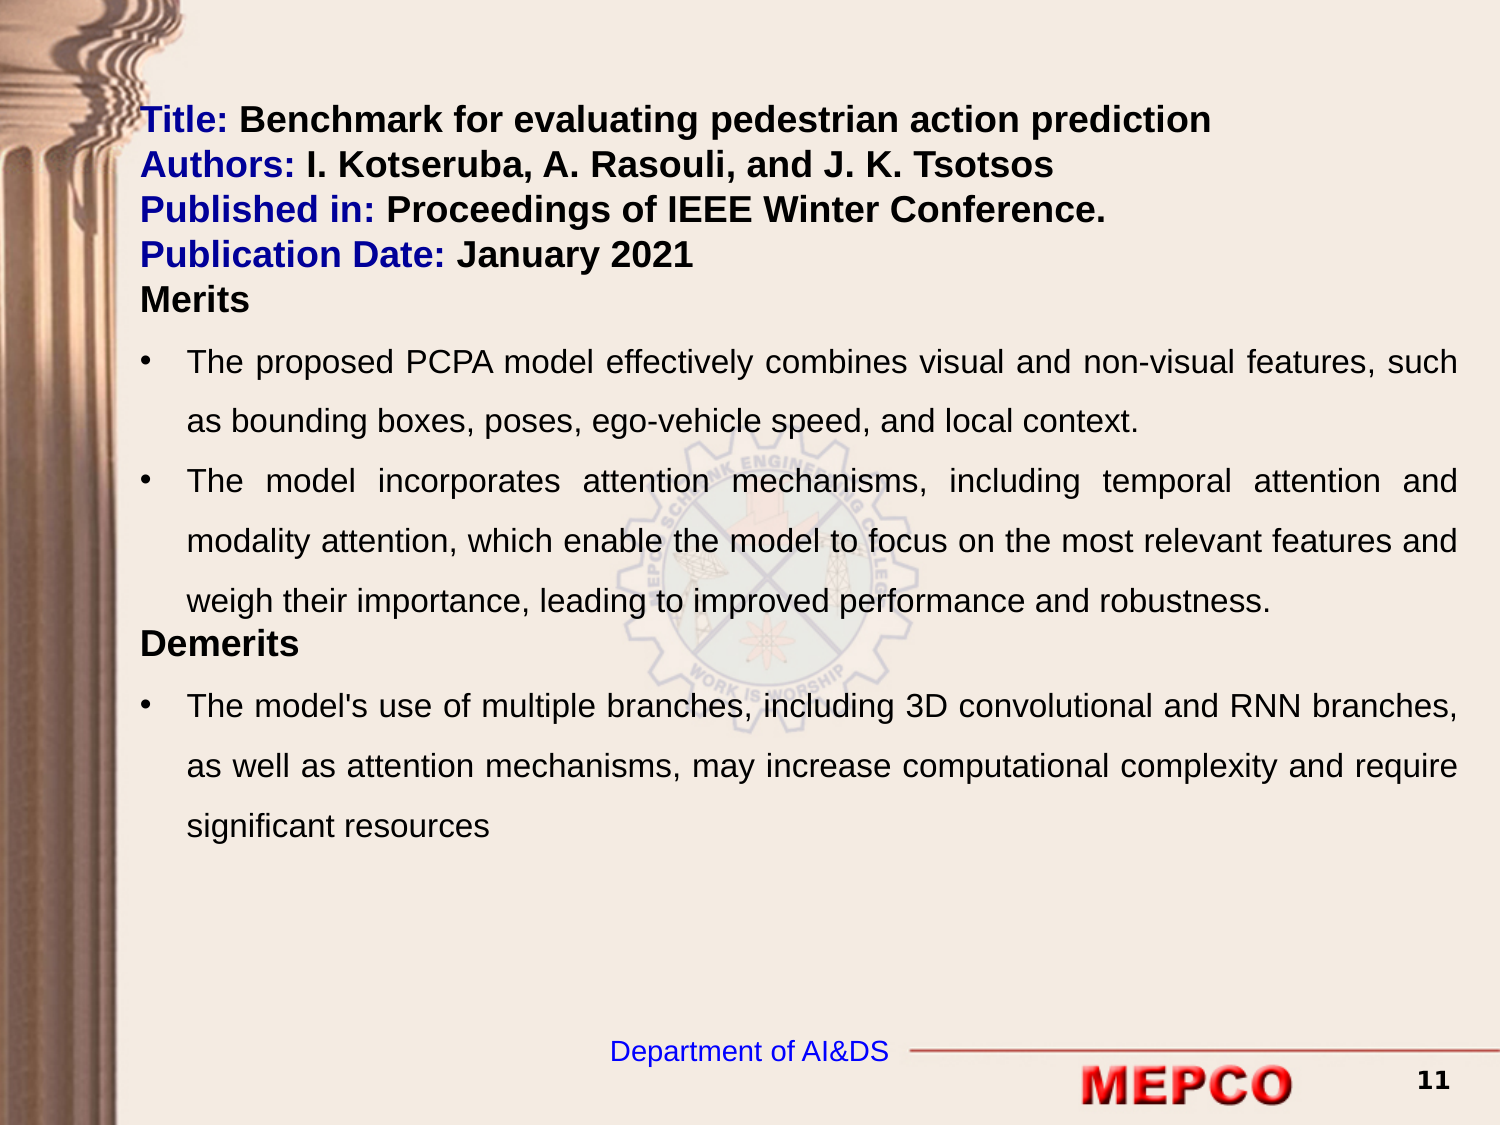

Title: Benchmark for evaluating pedestrian action prediction
Authors: I. Kotseruba, A. Rasouli, and J. K. Tsotsos
Published in: Proceedings of IEEE Winter Conference.
Publication Date: January 2021
Merits
The proposed PCPA model effectively combines visual and non-visual features, such as bounding boxes, poses, ego-vehicle speed, and local context.
The model incorporates attention mechanisms, including temporal attention and modality attention, which enable the model to focus on the most relevant features and weigh their importance, leading to improved performance and robustness.
Demerits
The model's use of multiple branches, including 3D convolutional and RNN branches, as well as attention mechanisms, may increase computational complexity and require significant resources
Department of AI&DS